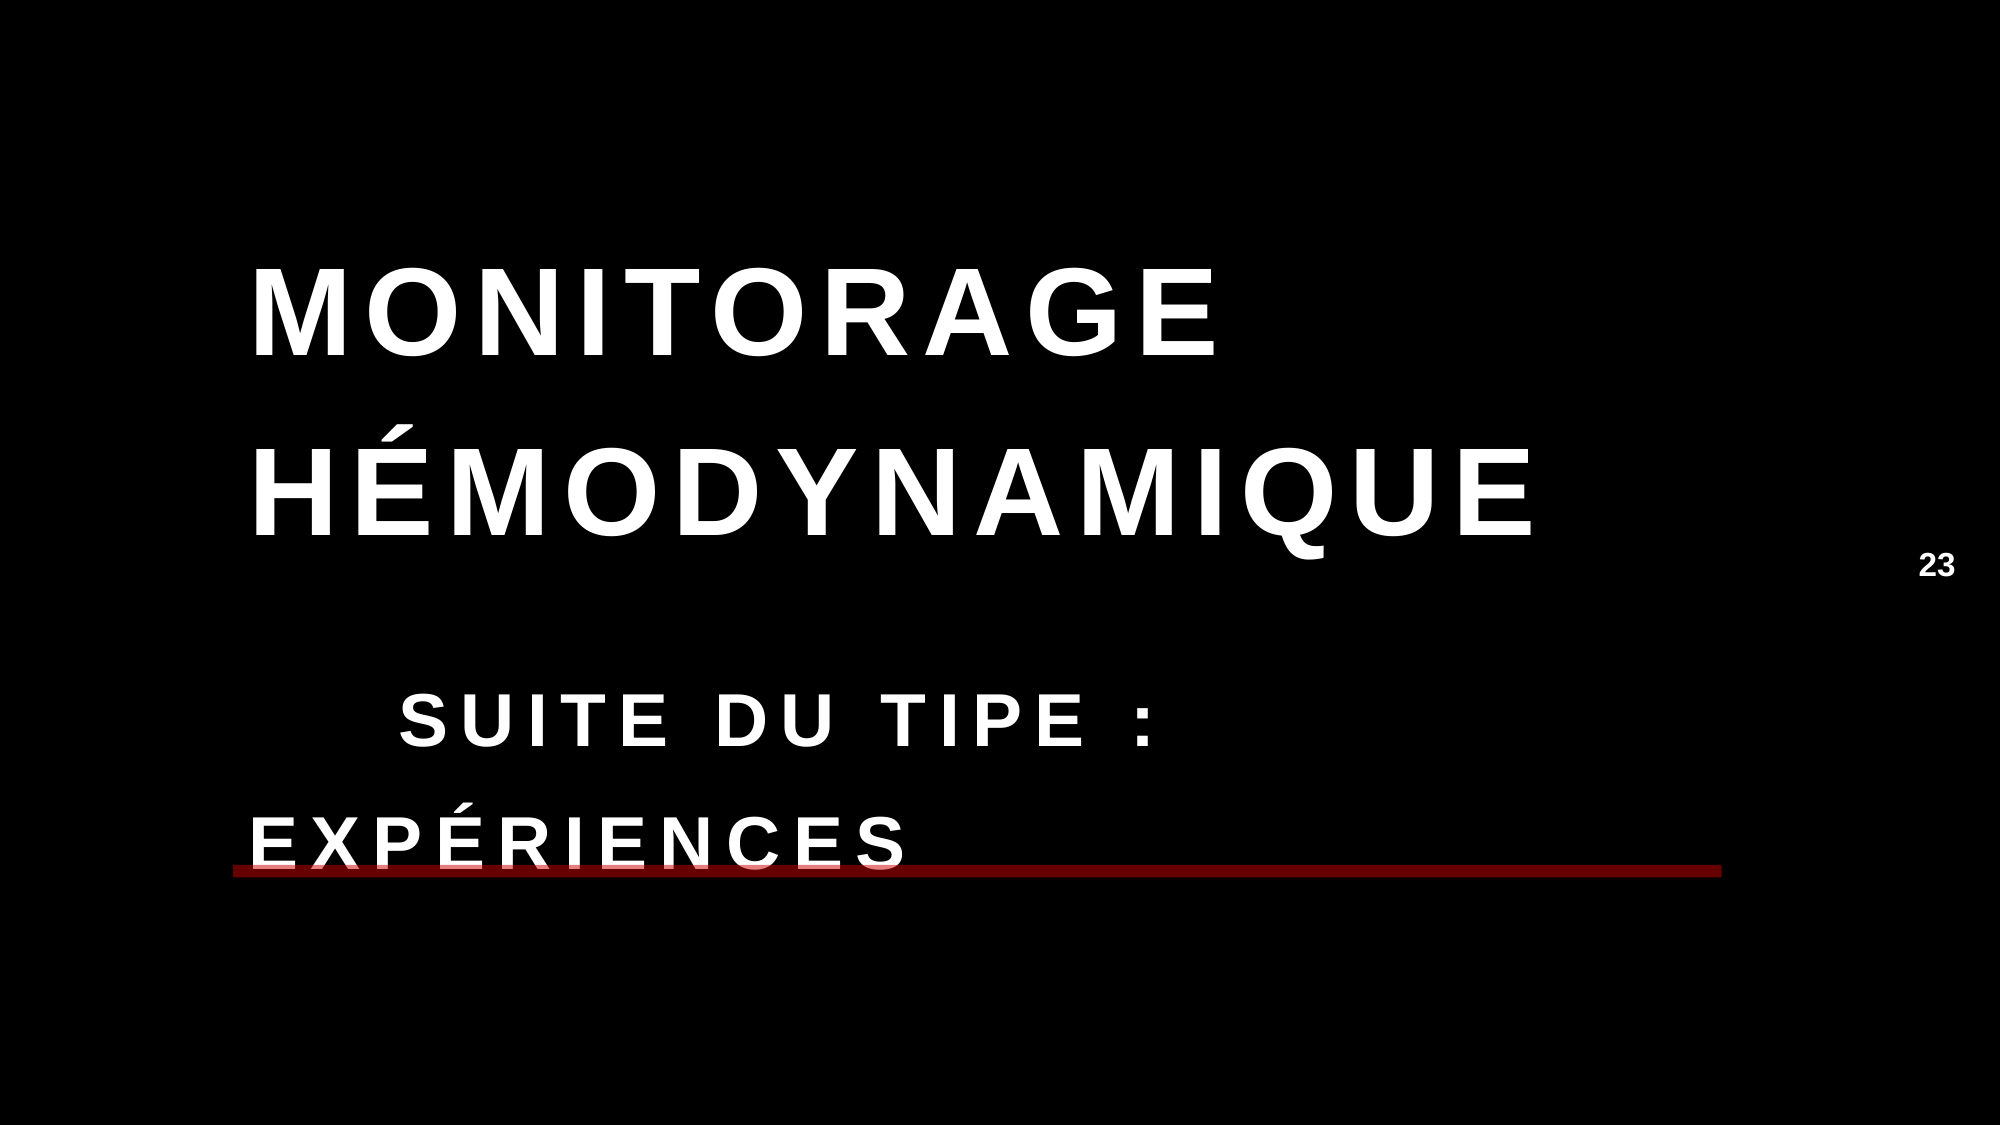

# Monitorage Hémodynamique Suite du TIPE : Expériences
23